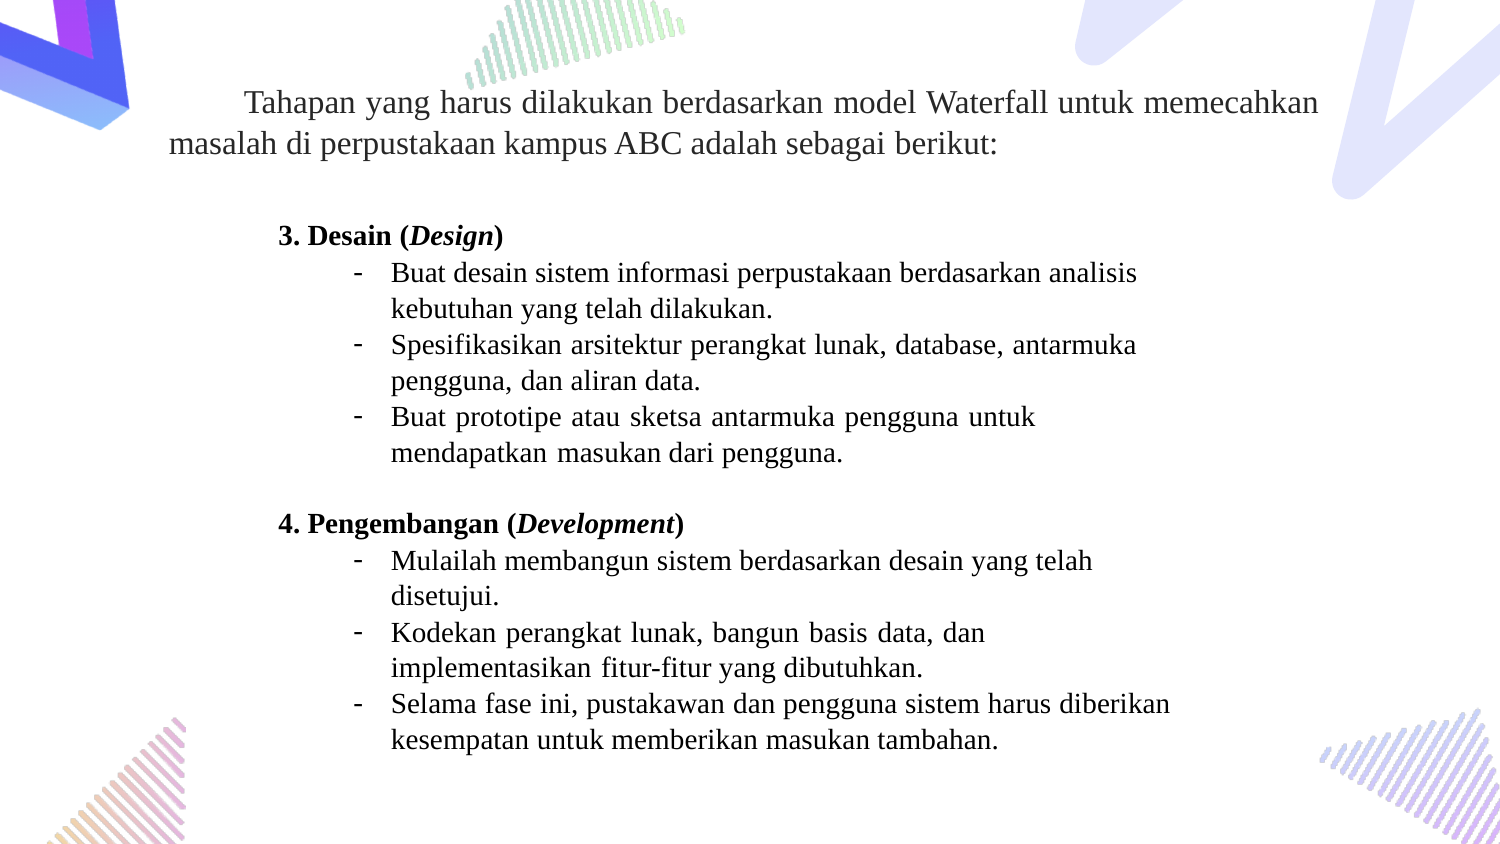

# Tahapan yang harus dilakukan berdasarkan model Waterfall untuk memecahkan masalah di perpustakaan kampus ABC adalah sebagai berikut:
3. Desain (Design)
Buat desain sistem informasi perpustakaan berdasarkan analisis kebutuhan yang telah dilakukan.
Spesifikasikan arsitektur perangkat lunak, database, antarmuka pengguna, dan aliran data.
Buat prototipe atau sketsa antarmuka pengguna untuk mendapatkan masukan dari pengguna.

4. Pengembangan (Development)
Mulailah membangun sistem berdasarkan desain yang telah disetujui.
Kodekan perangkat lunak, bangun basis data, dan implementasikan fitur-fitur yang dibutuhkan.
Selama fase ini, pustakawan dan pengguna sistem harus diberikan kesempatan untuk memberikan masukan tambahan.